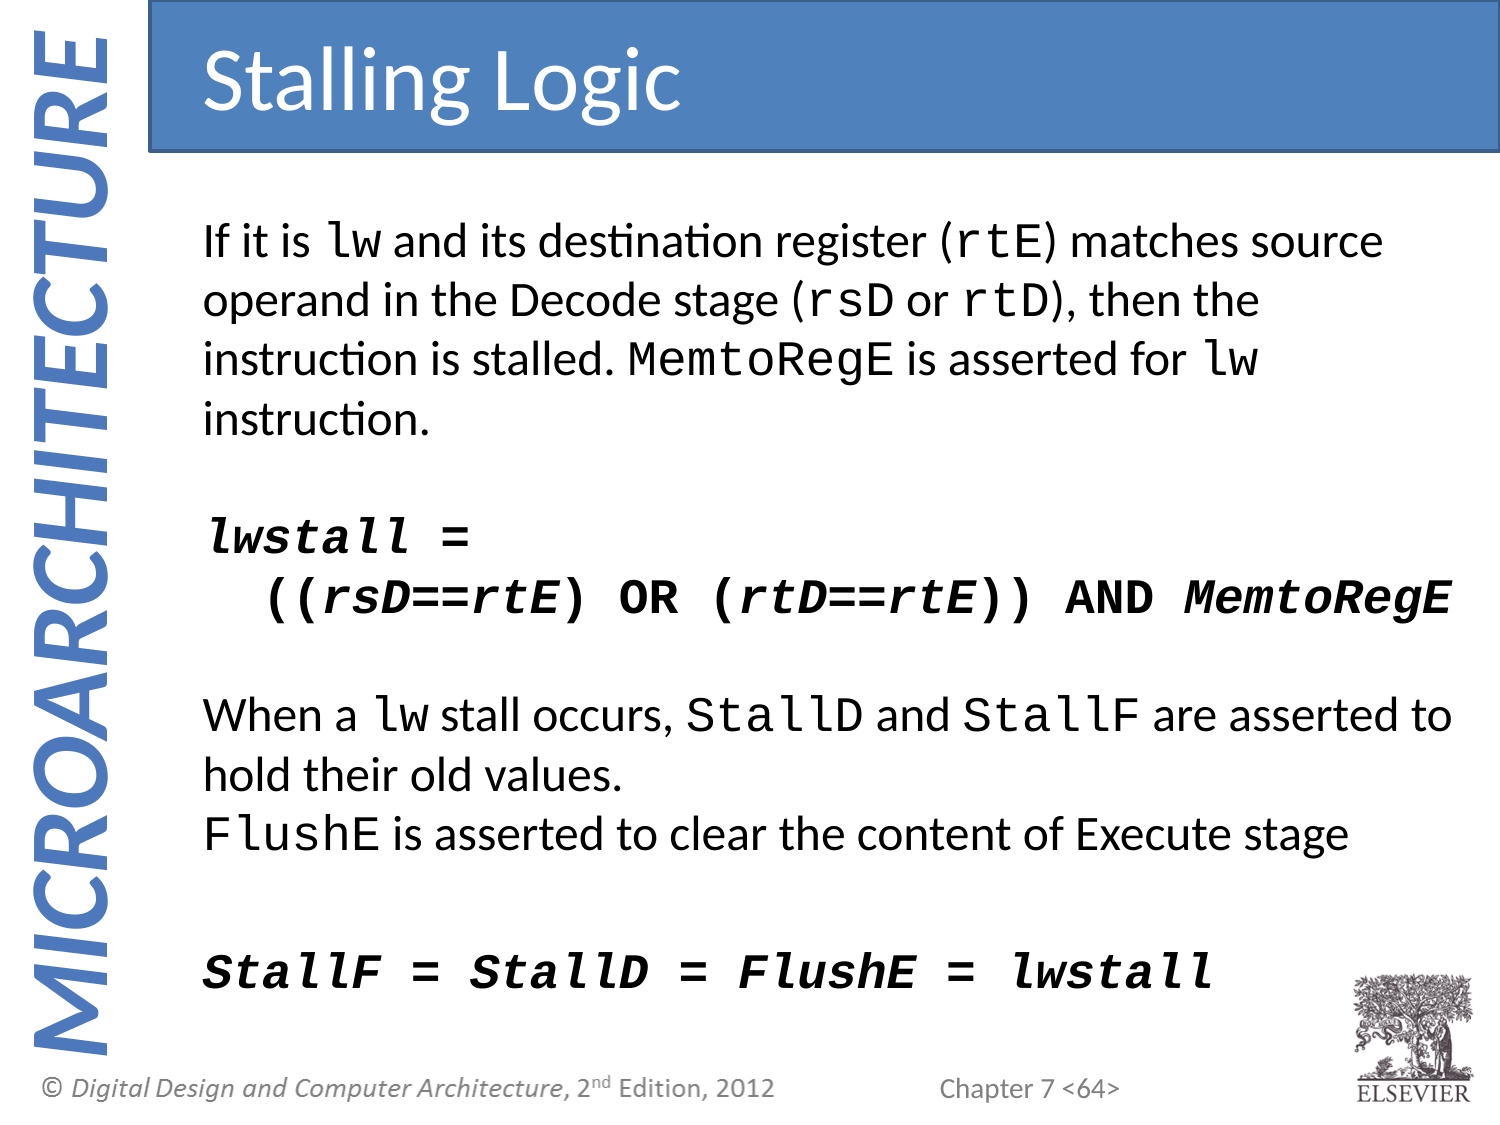

Stalling Logic

If it is lw and its destination register (rtE) matches source operand in the Decode stage (rsD or rtD), then the instruction is stalled. MemtoRegE is asserted for lw instruction.

lwstall =
  ((rsD==rtE) OR (rtD==rtE)) AND MemtoRegE

When a lw stall occurs, StallD and StallF are asserted to hold their old values.
FlushE is asserted to clear the content of Execute stage

StallF = StallD = FlushE = lwstall